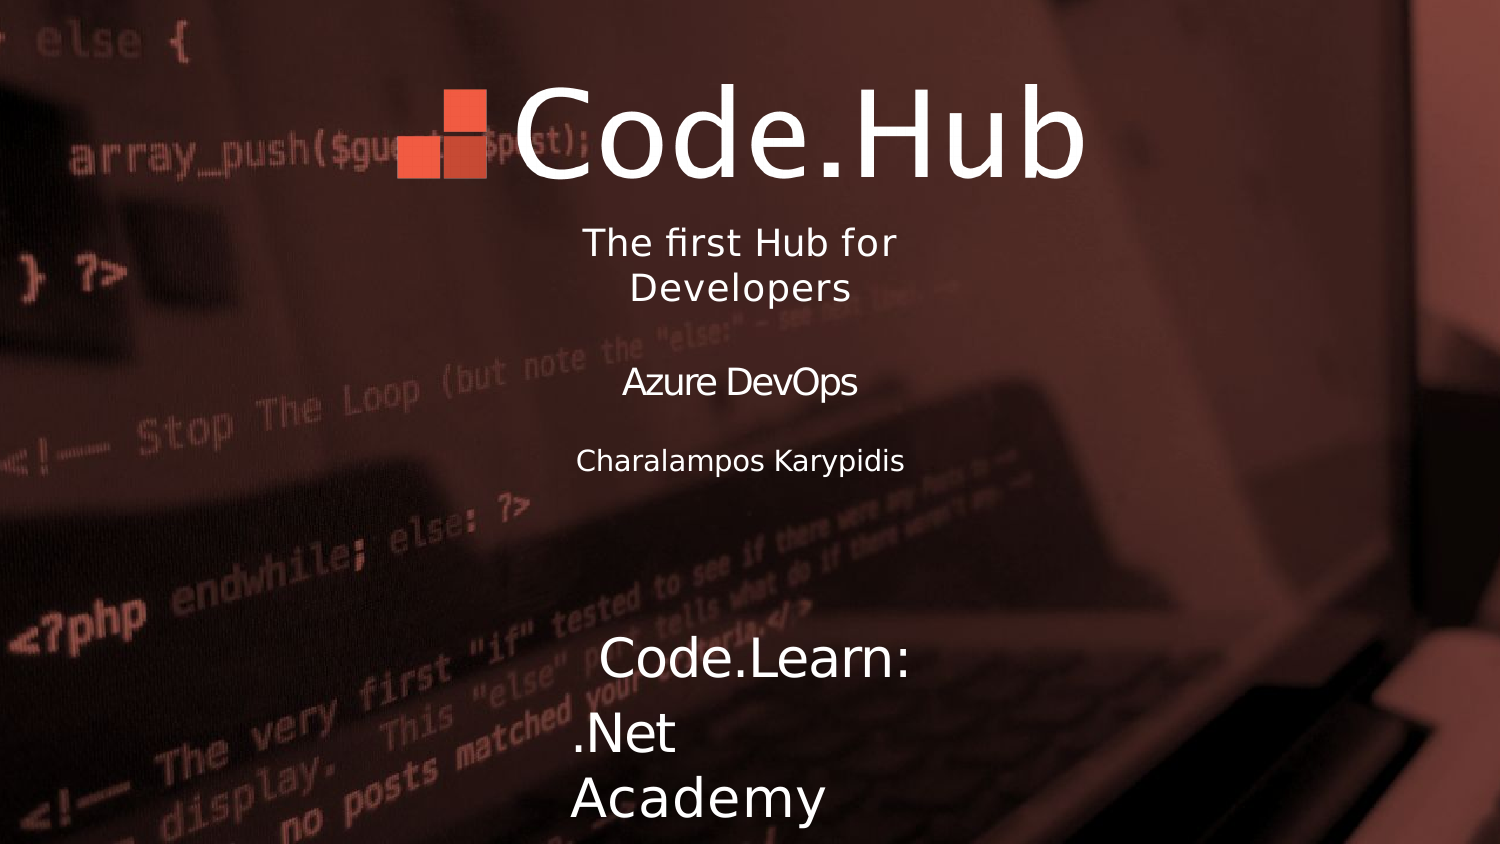

The first Hub for Developers

Azure DevOps

Charalampos Karypidis
Code.Learn:
.Net Academy